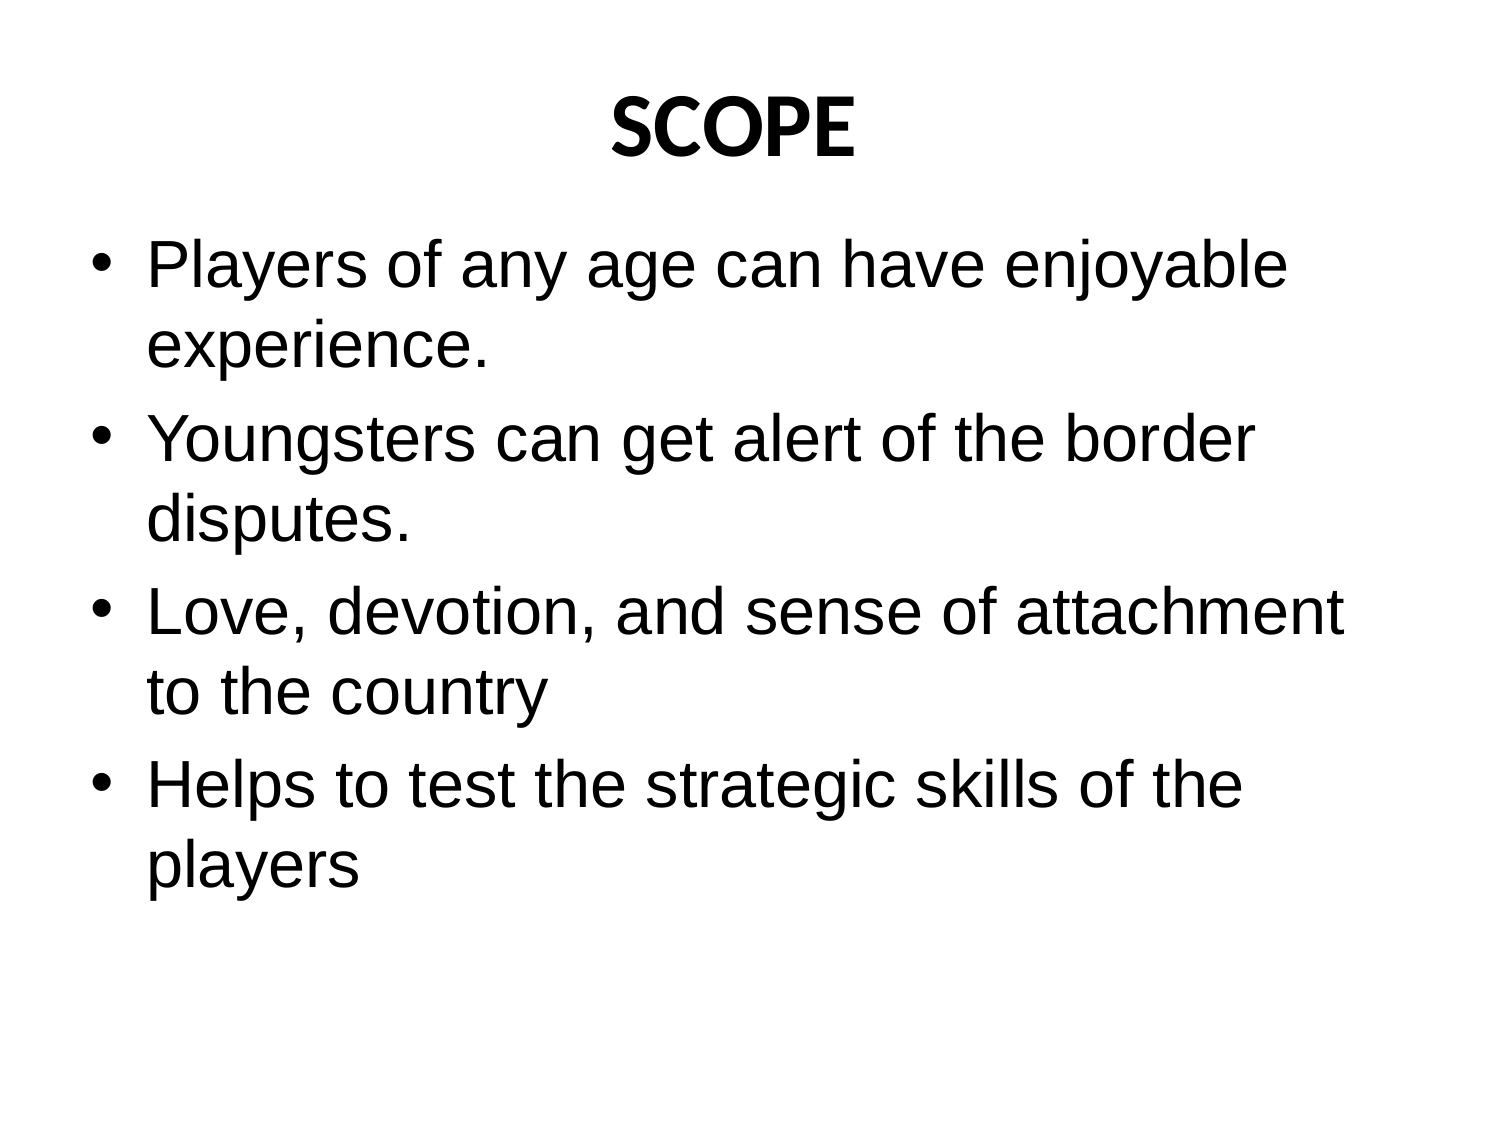

# SCOPE
Players of any age can have enjoyable experience.
Youngsters can get alert of the border disputes.
Love, devotion, and sense of attachment to the country
Helps to test the strategic skills of the players